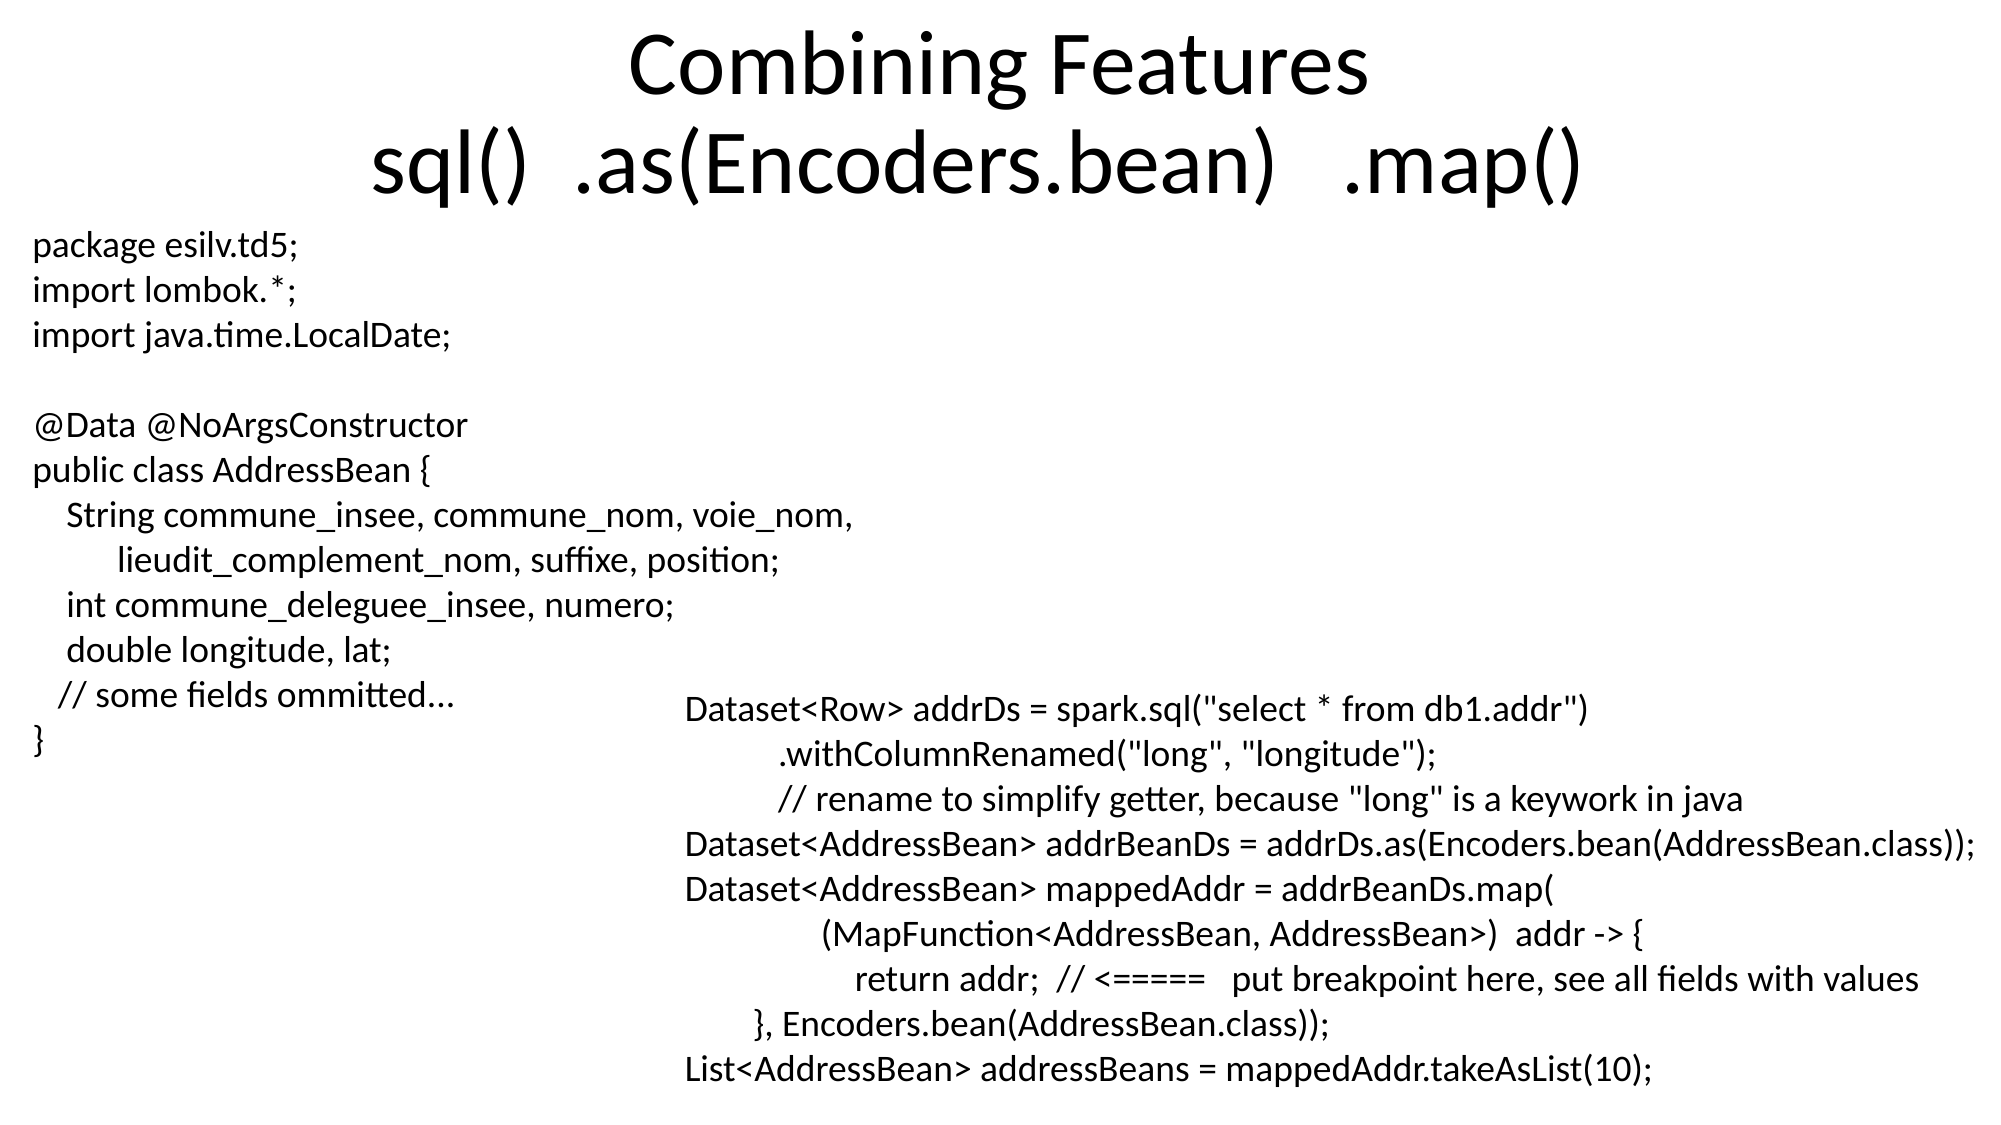

# Combining Features sql()  .as(Encoders.bean)   .map()
package esilv.td5;
import lombok.*;
import java.time.LocalDate;

@Data @NoArgsConstructor
public class AddressBean {
    String commune_insee, commune_nom, voie_nom,
          lieudit_complement_nom, suffixe, position;
    int commune_deleguee_insee, numero;
    double longitude, lat;
   // some fields ommitted...
}
Dataset<Row> addrDs = spark.sql("select * from db1.addr")
           .withColumnRenamed("long", "longitude");
           // rename to simplify getter, because "long" is a keywork in java
Dataset<AddressBean> addrBeanDs = addrDs.as(Encoders.bean(AddressBean.class));
Dataset<AddressBean> mappedAddr = addrBeanDs.map(
                (MapFunction<AddressBean, AddressBean>)  addr -> {
                    return addr;  // <=====   put breakpoint here, see all fields with values
        }, Encoders.bean(AddressBean.class));
List<AddressBean> addressBeans = mappedAddr.takeAsList(10);